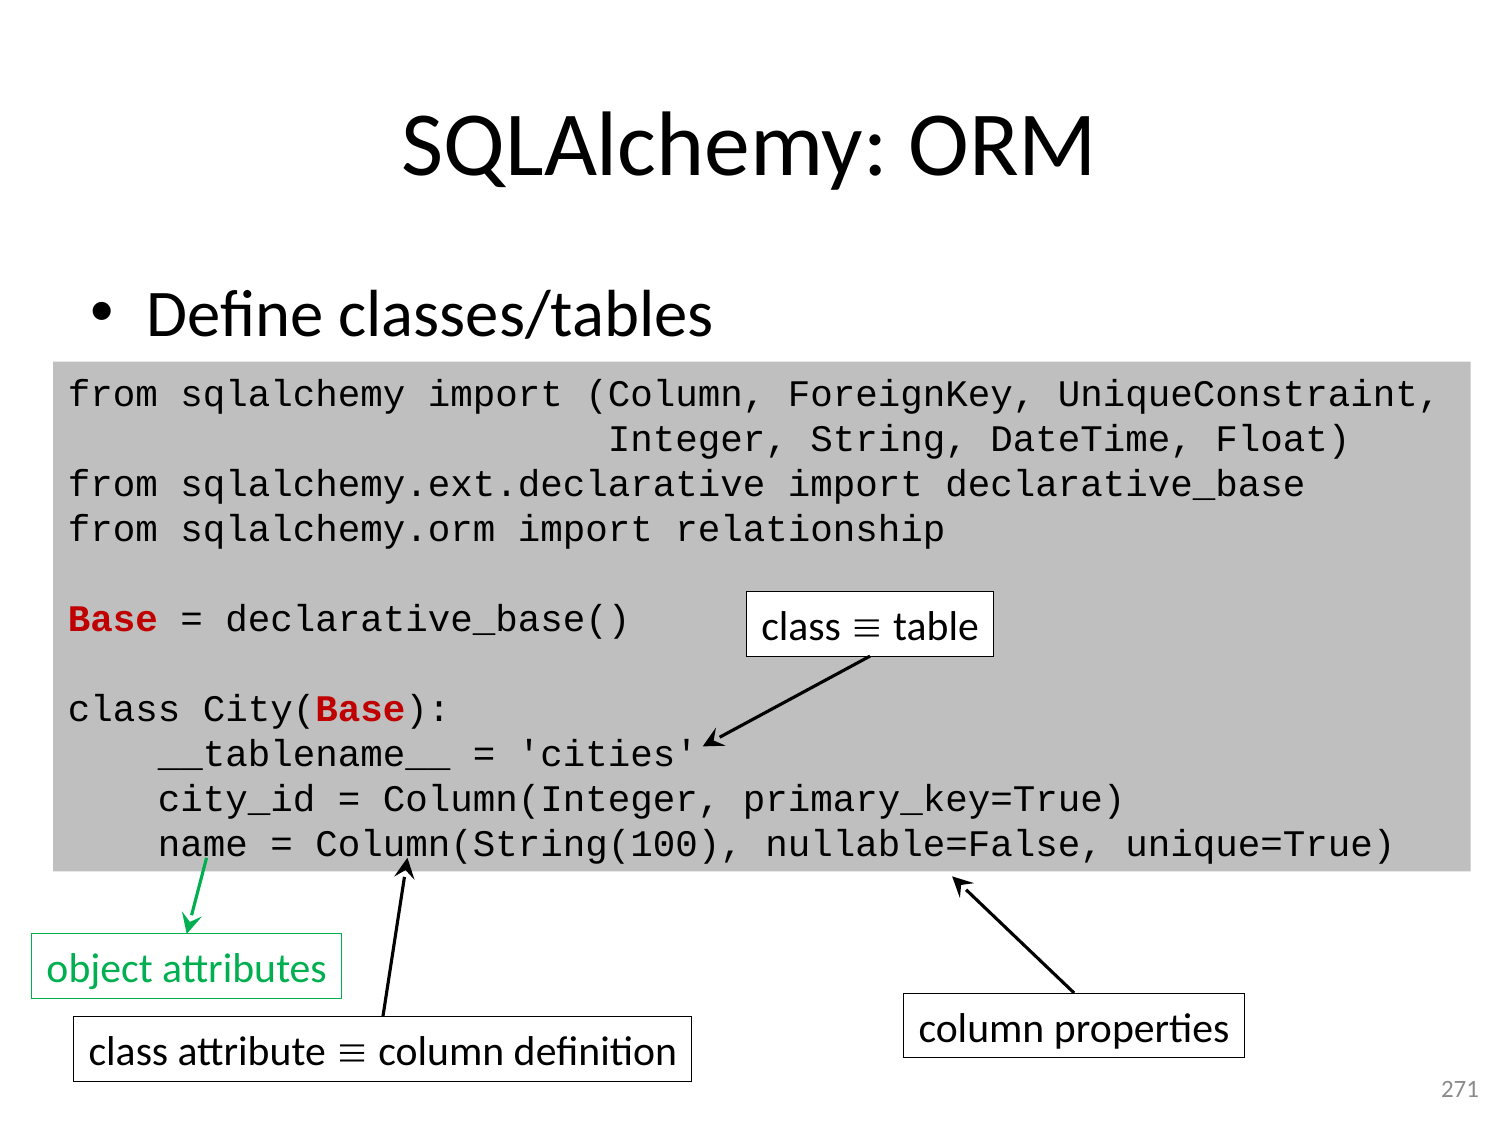

# SQLAlchemy: ORM
Define classes/tables
from sqlalchemy import (Column, ForeignKey, UniqueConstraint,
                        Integer, String, DateTime, Float)
from sqlalchemy.ext.declarative import declarative_base
from sqlalchemy.orm import relationship

Base = declarative_base()

class City(Base):
    __tablename__ = 'cities'
    city_id = Column(Integer, primary_key=True)
    name = Column(String(100), nullable=False, unique=True)
class ≡ table
object attributes
class attribute ≡ column definition
column properties
271